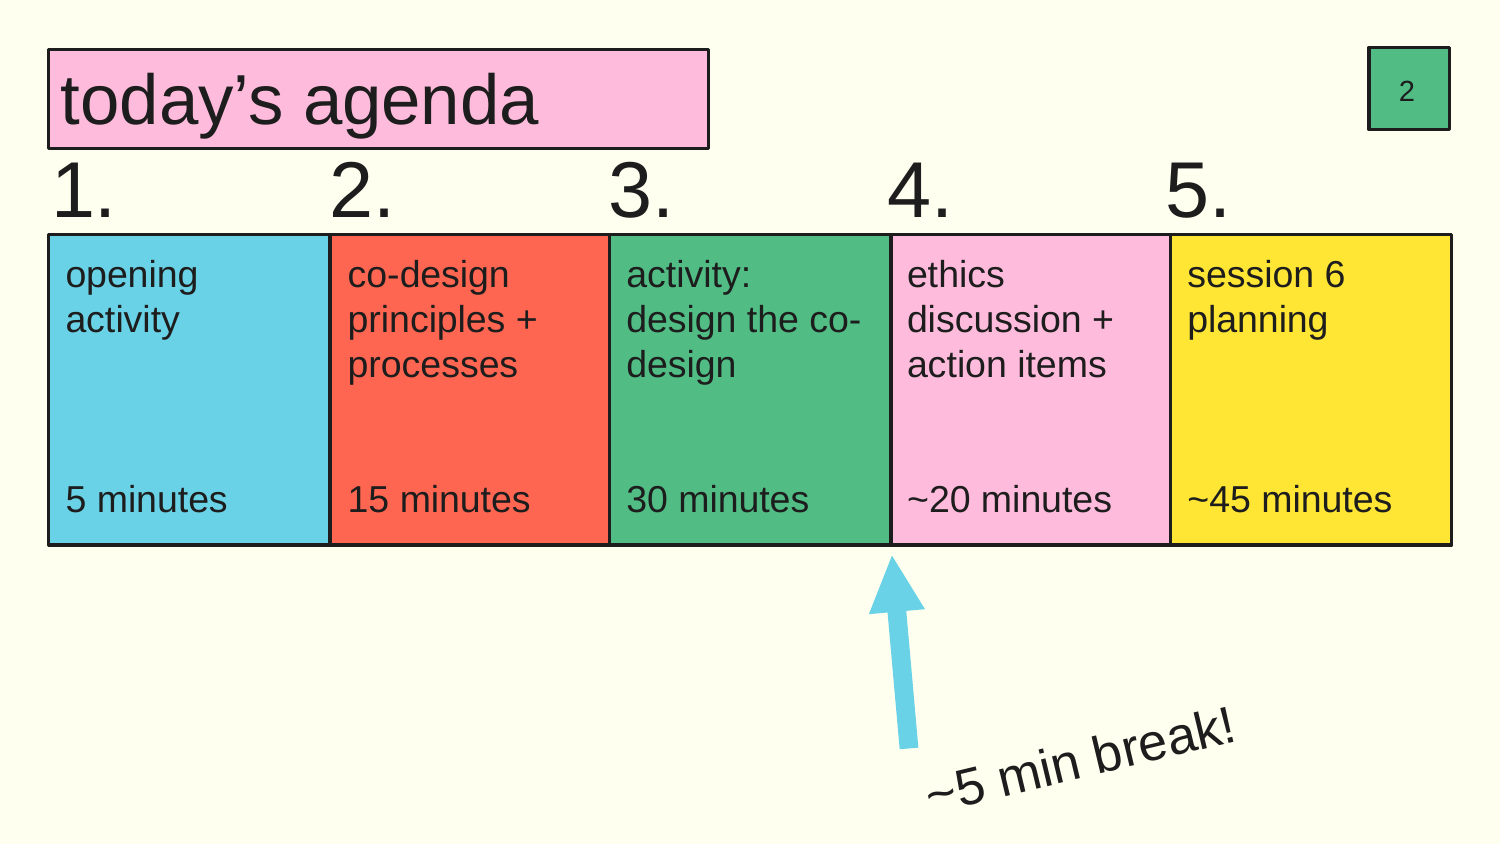

2
# today’s agenda
1.
2.
3.
4.
5.
opening activity

5 minutes
co-design principles + processes

15 minutes
activity:
design the co-design

30 minutes
ethics discussion +
action items

~20 minutes
session 6 planning

~45 minutes
~5 min break!